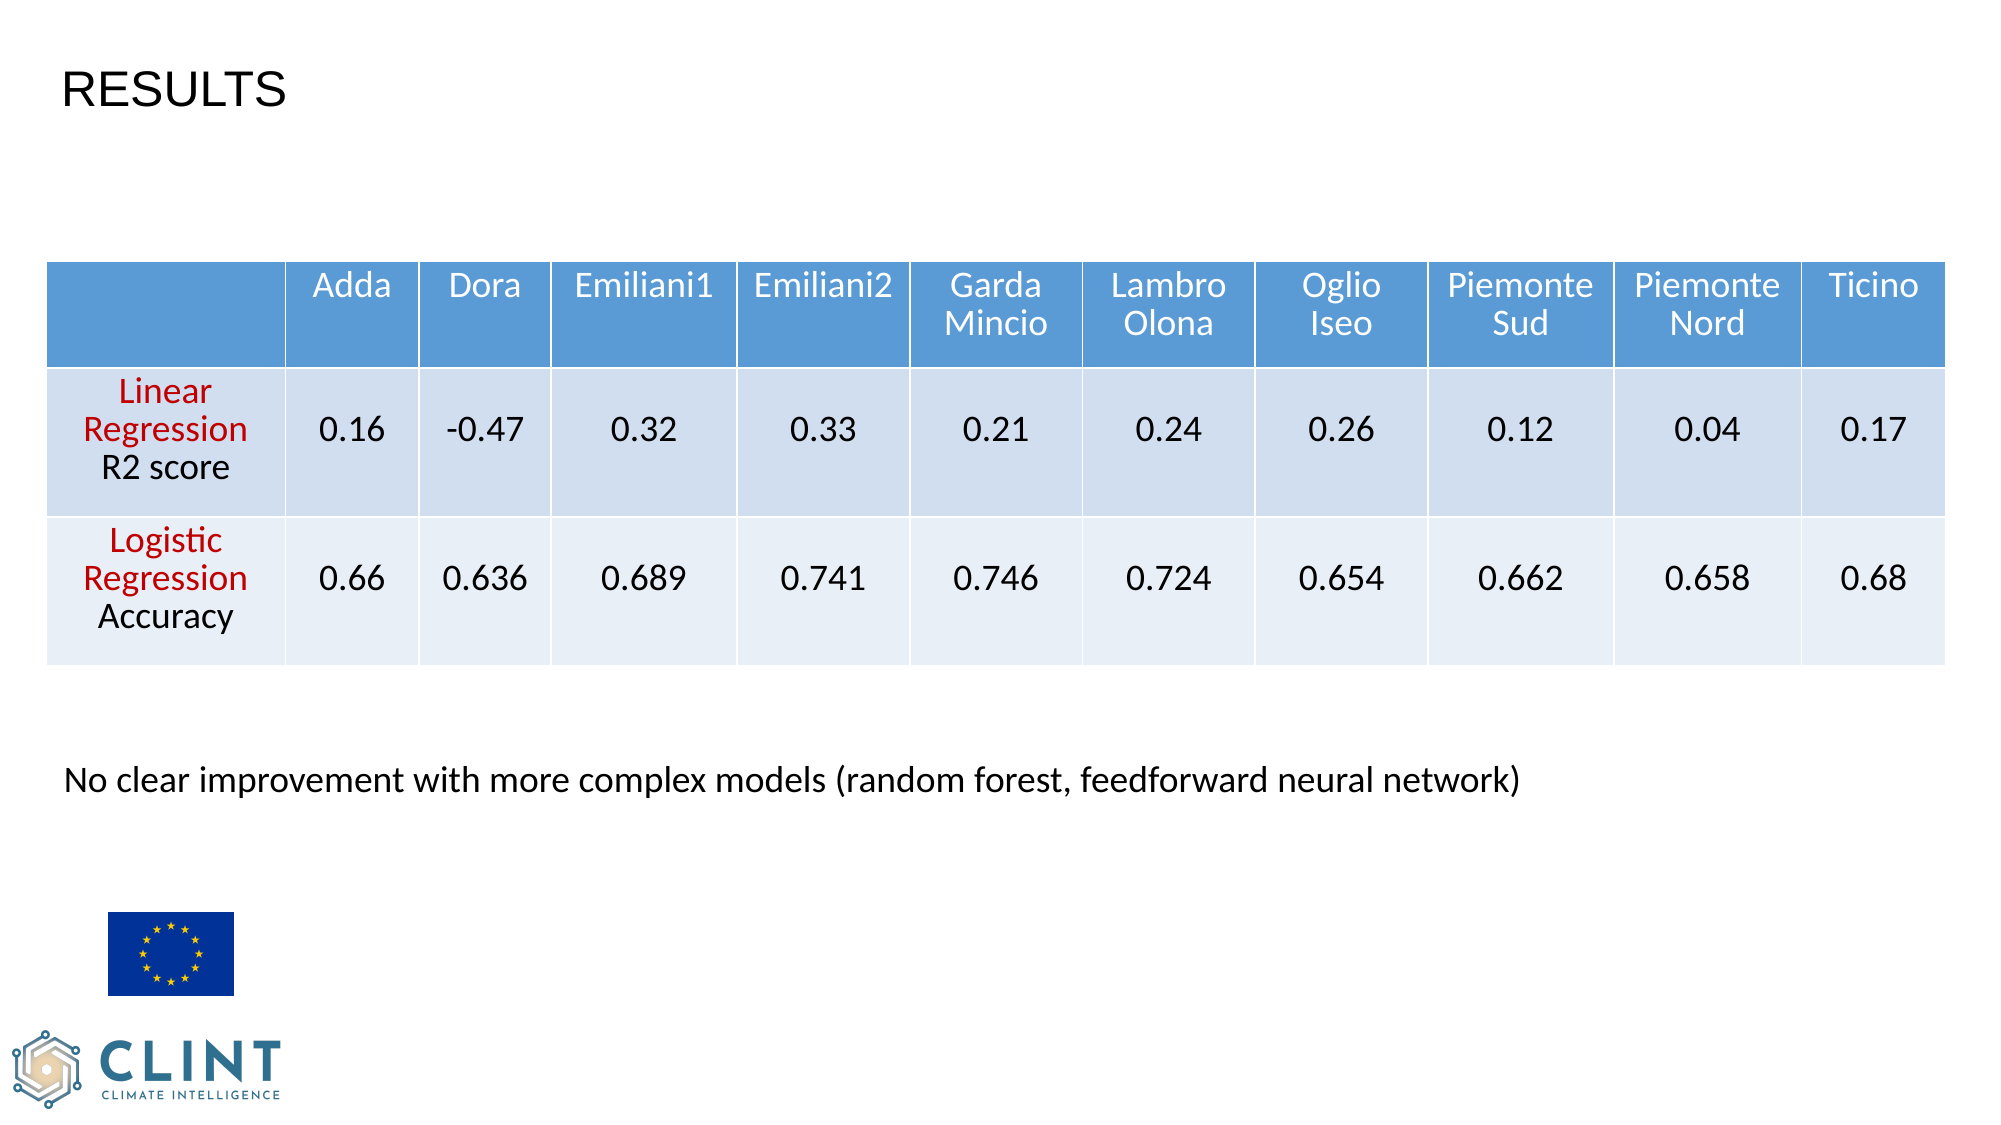

# results
|  | Adda | Dora | Emiliani1 | Emiliani2 | Garda Mincio | Lambro Olona | Oglio Iseo | Piemonte Sud | Piemonte Nord | Ticino |
| --- | --- | --- | --- | --- | --- | --- | --- | --- | --- | --- |
| Linear Regression R2 score | 0.16 | -0.47 | 0.32 | 0.33 | 0.21 | 0.24 | 0.26 | 0.12 | 0.04 | 0.17 |
| Logistic Regression Accuracy | 0.66 | 0.636 | 0.689 | 0.741 | 0.746 | 0.724 | 0.654 | 0.662 | 0.658 | 0.68 |
No clear improvement with more complex models (random forest, feedforward neural network)